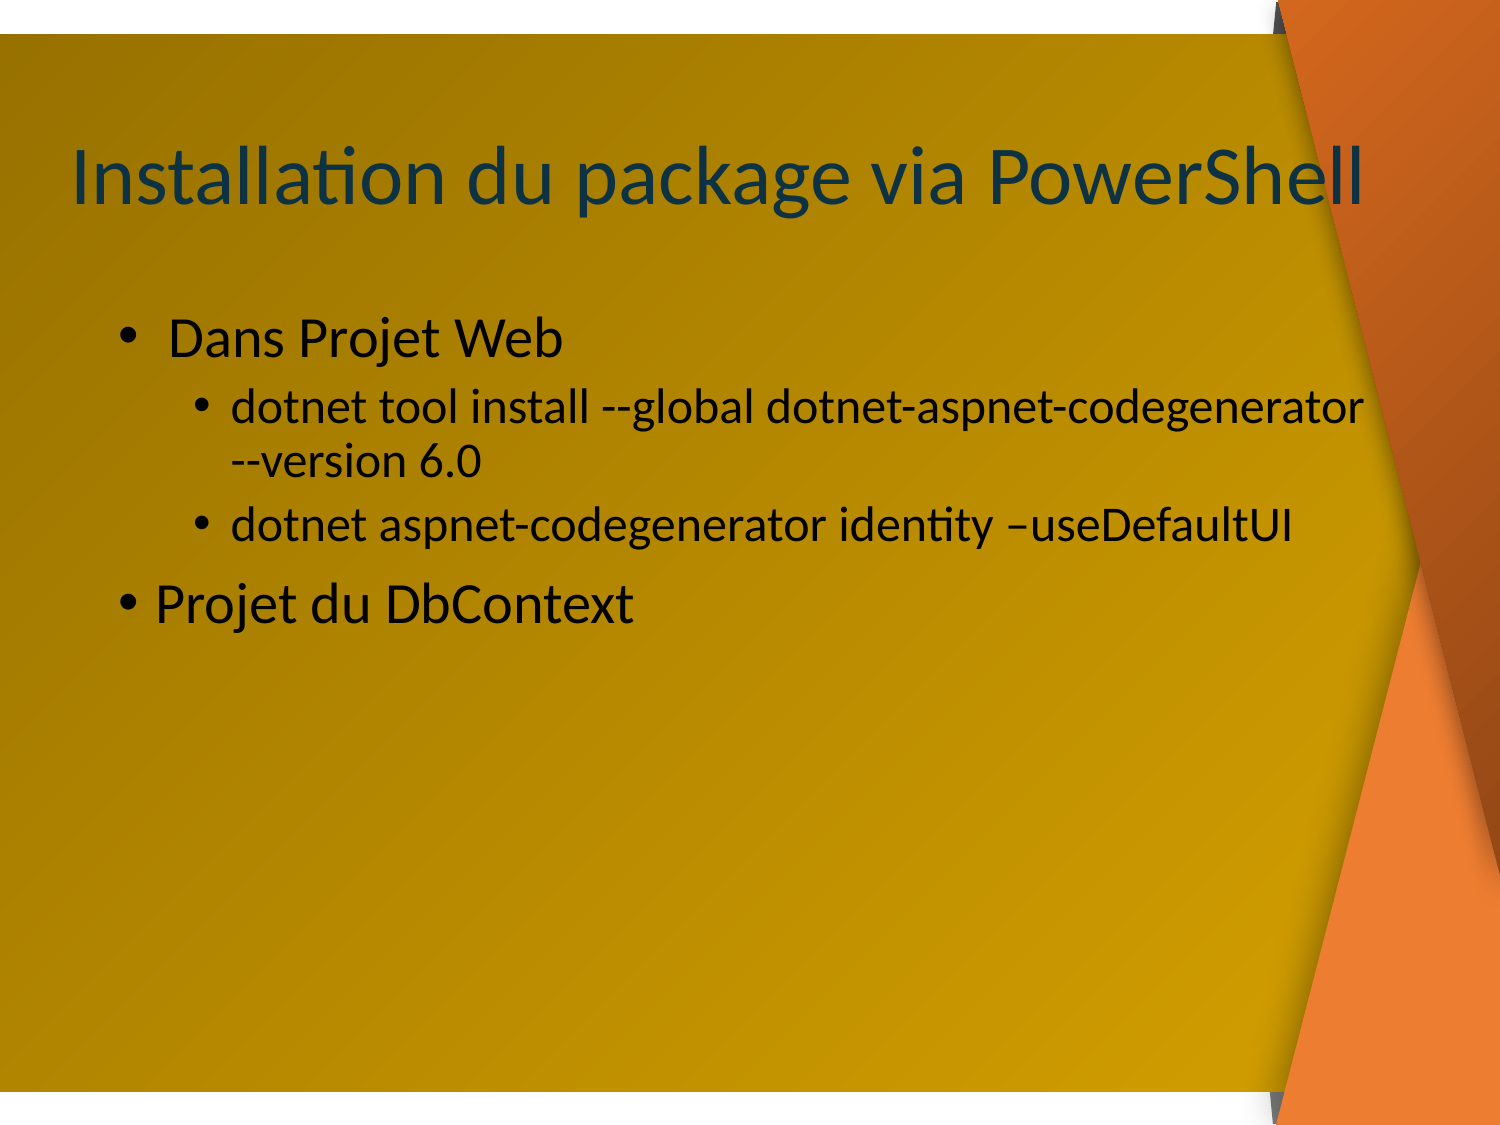

# Installation du package via PowerShell
 Dans Projet Web
dotnet tool install --global dotnet-aspnet-codegenerator --version 6.0
dotnet aspnet-codegenerator identity –useDefaultUI
Projet du DbContext